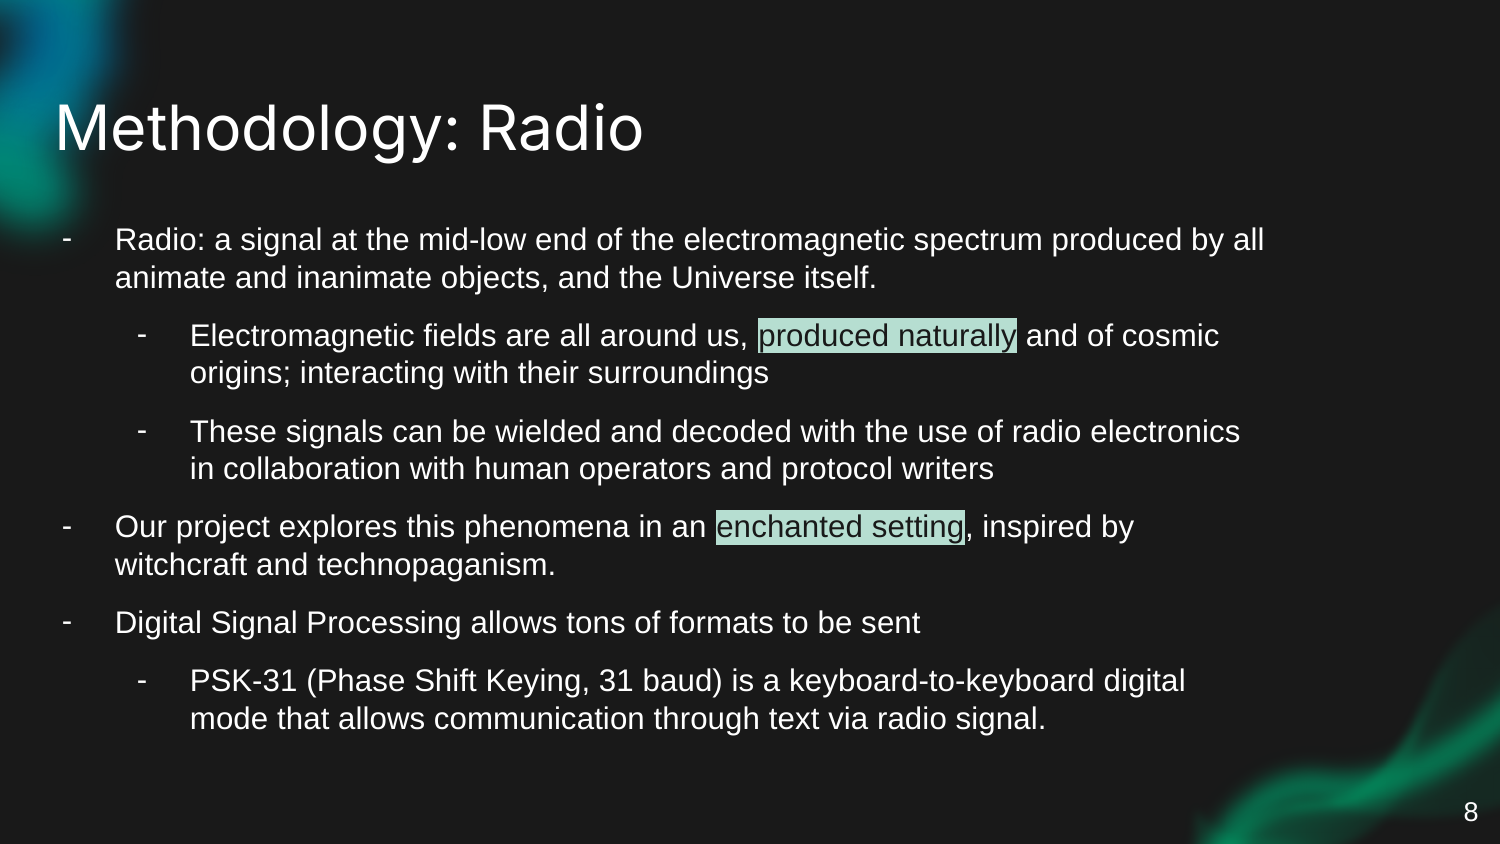

# Methodology: Radio
Radio: a signal at the mid-low end of the electromagnetic spectrum produced by all animate and inanimate objects, and the Universe itself.
Electromagnetic fields are all around us, produced naturally and of cosmic origins; interacting with their surroundings
These signals can be wielded and decoded with the use of radio electronics in collaboration with human operators and protocol writers
Our project explores this phenomena in an enchanted setting, inspired by witchcraft and technopaganism.
Digital Signal Processing allows tons of formats to be sent
PSK-31 (Phase Shift Keying, 31 baud) is a keyboard-to-keyboard digital mode that allows communication through text via radio signal.
8